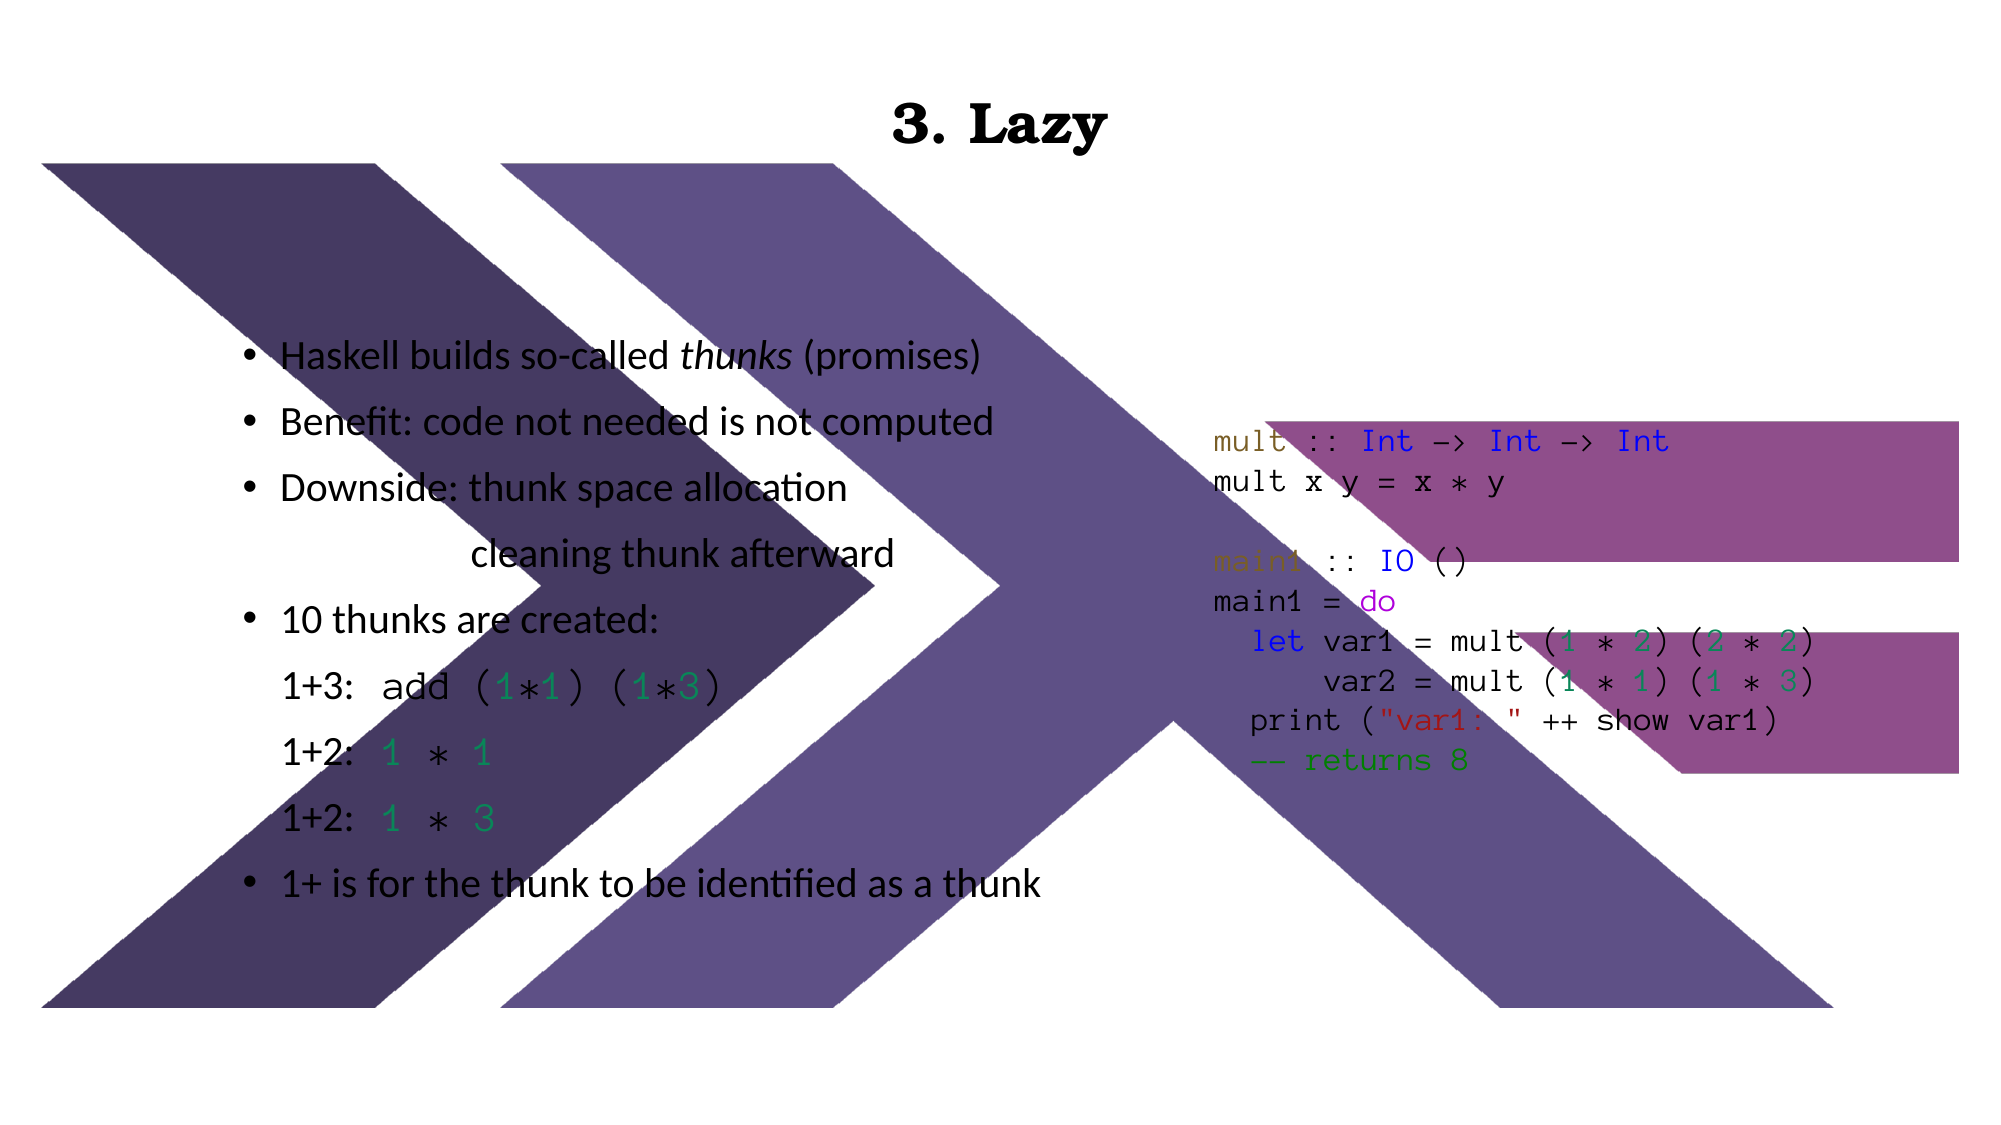

3. Lazy
Haskell builds so-called thunks (promises)
Benefit: code not needed is not computed
Downside: thunk space allocation
                        cleaning thunk afterward
10 thunks are created:
    1+3:   add (1*1) (1*3)
    1+2:   1 * 1
    1+2:   1 * 3
1+ is for the thunk to be identified as a thunk
mult :: Int -> Int -> Int
mult x y = x * y
main1 :: IO ()
main1 = do
  let var1 = mult (1 * 2) (2 * 2)
      var2 = mult (1 * 1) (1 * 3)
  print ("var1: " ++ show var1)
  -- returns 8